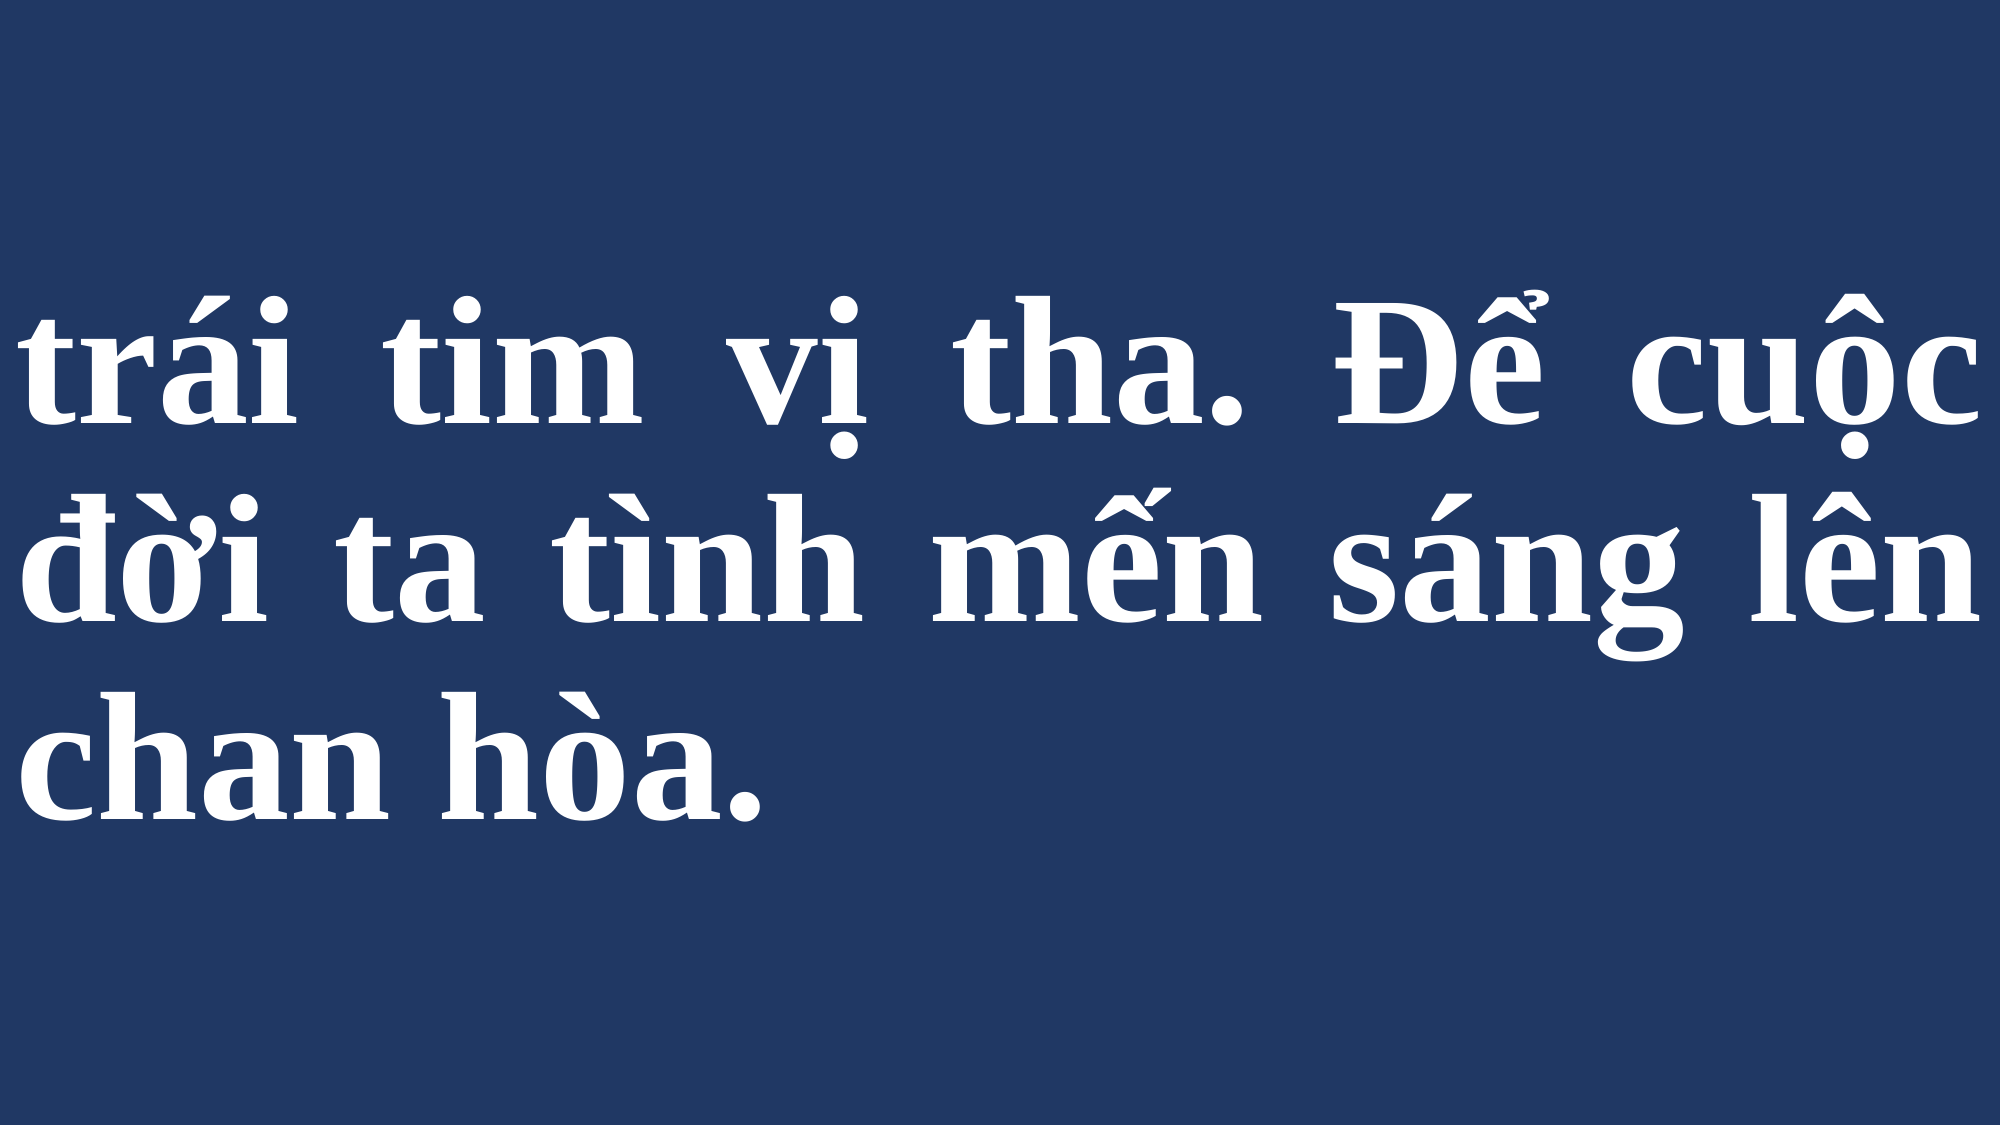

# trái tim vị tha. Để cuộc đời ta tình mến sáng lên chan hòa.